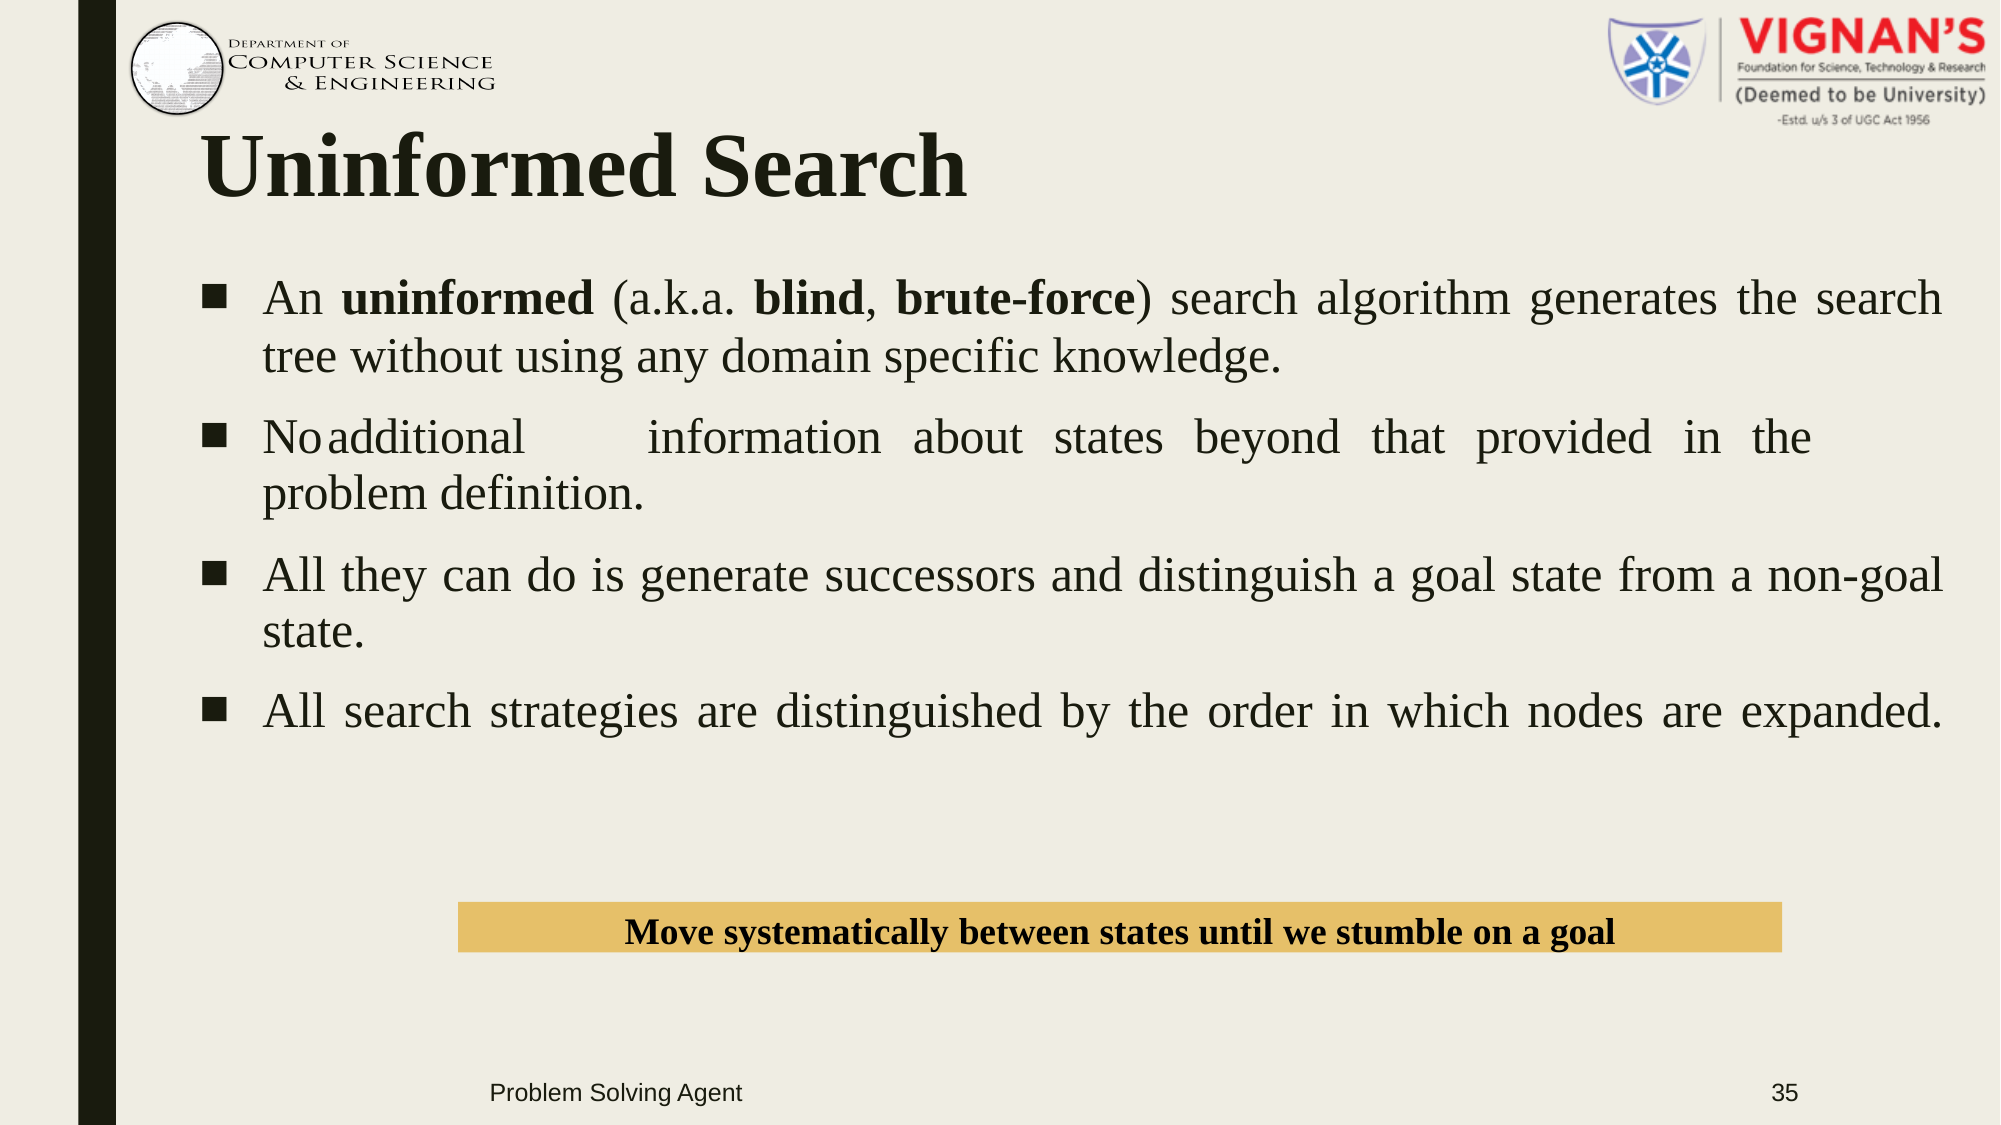

# Uninformed Search
An uninformed (a.k.a. blind, brute-force) search algorithm generates the search tree without using any domain specific knowledge.
No	additional	information	about	states	beyond	that	provided	in	the	problem definition.
All they can do is generate successors and distinguish a goal state from a non-goal state.
All search strategies are distinguished by the order in which nodes are expanded.
Move systematically between states until we stumble on a goal
Problem Solving Agent
35